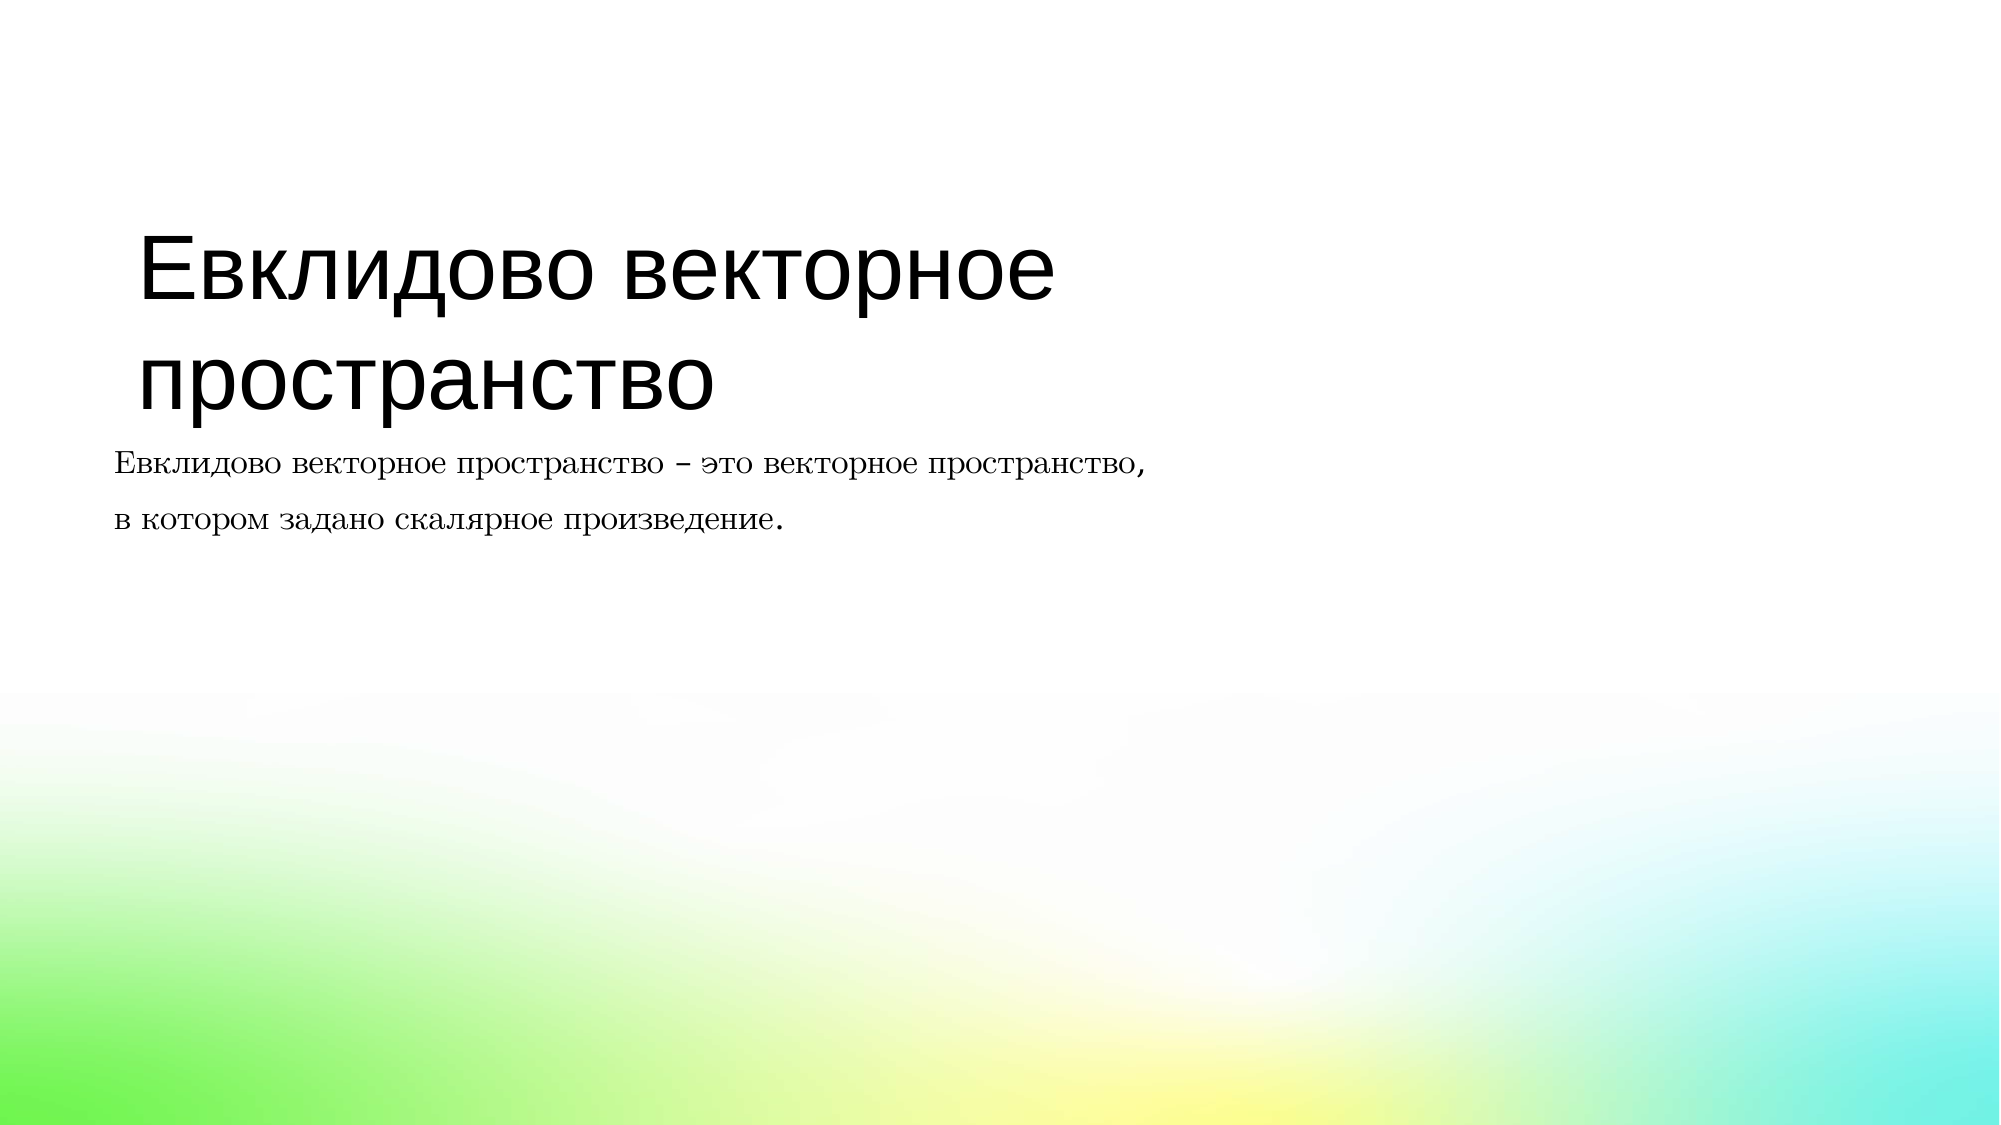

Евклидово векторное пространство
Евклидово векторное пространство – это векторное пространство,
в котором задано скалярное произведение.